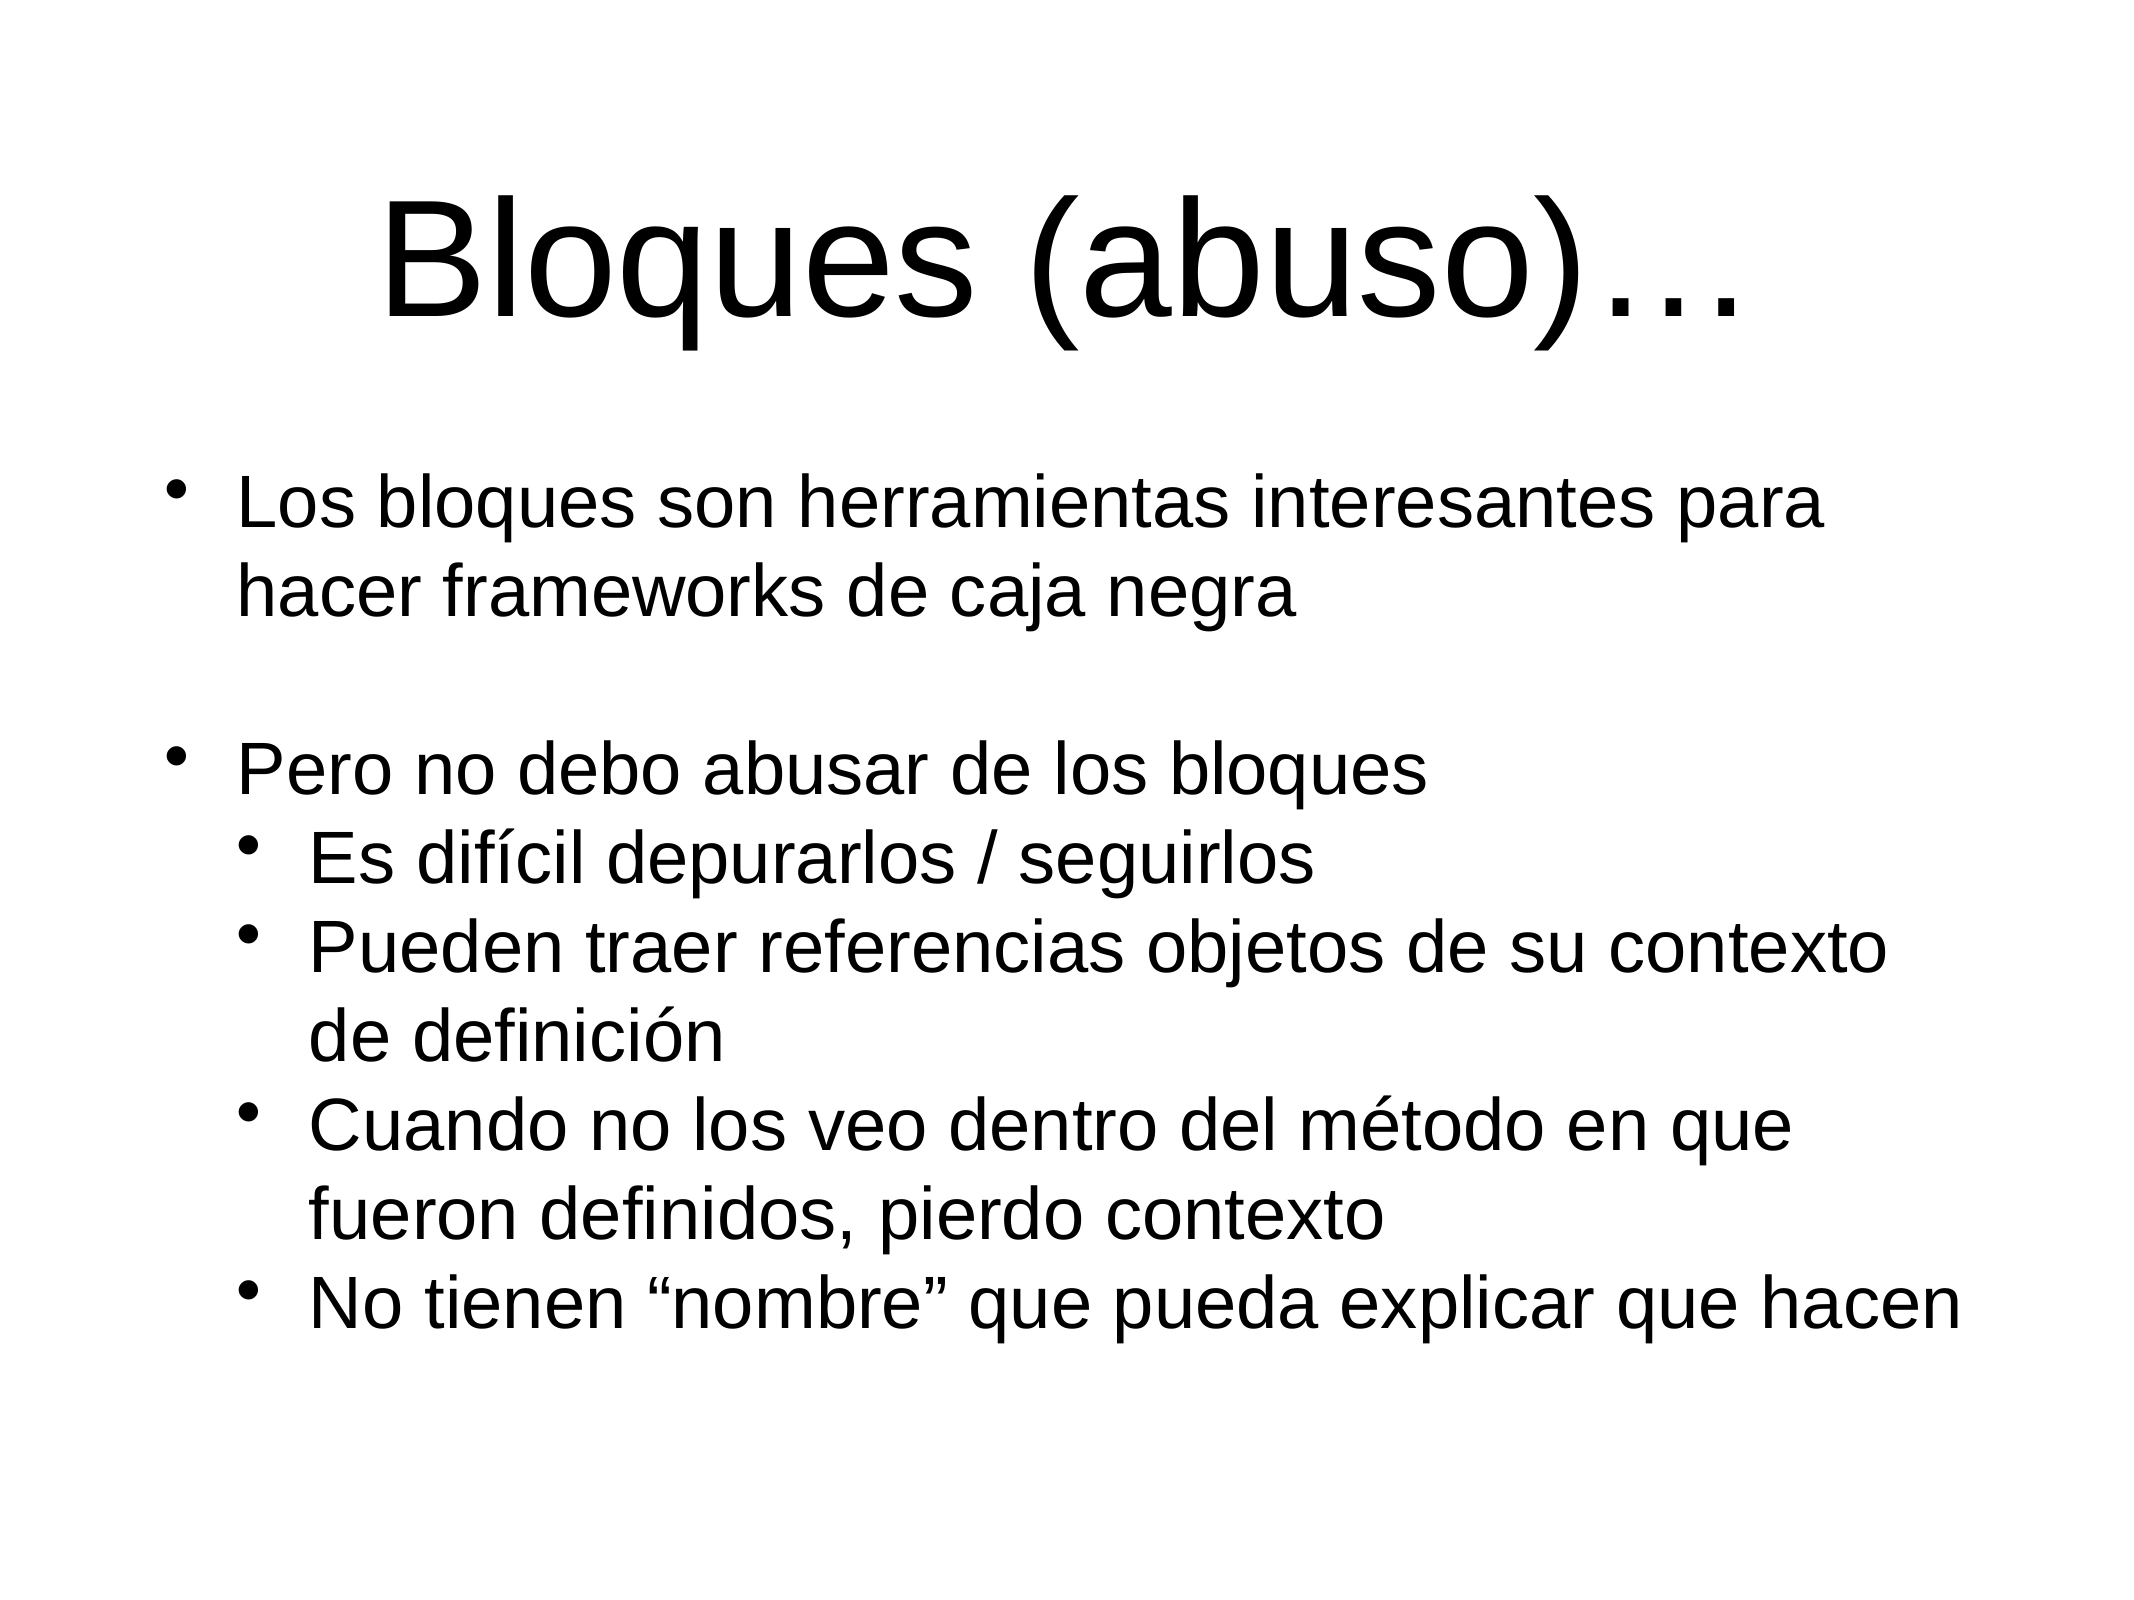

# Bloques (abuso)…
Los bloques son herramientas interesantes para hacer frameworks de caja negra

Pero no debo abusar de los bloques
Es difícil depurarlos / seguirlos
Pueden traer referencias objetos de su contexto de definición
Cuando no los veo dentro del método en que fueron definidos, pierdo contexto
No tienen “nombre” que pueda explicar que hacen